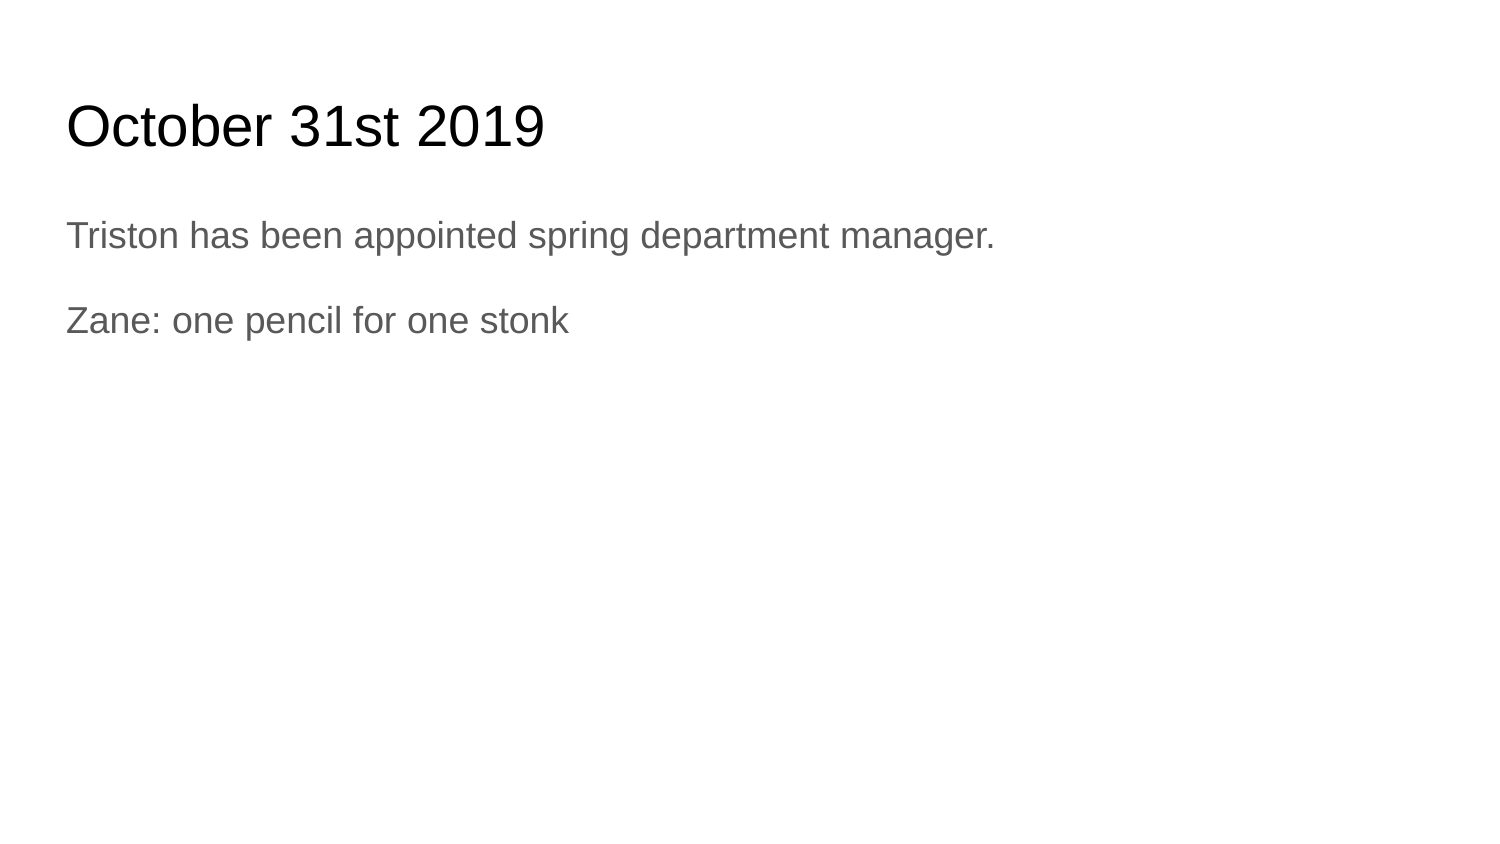

# October 31st 2019
Triston has been appointed spring department manager.
Zane: one pencil for one stonk